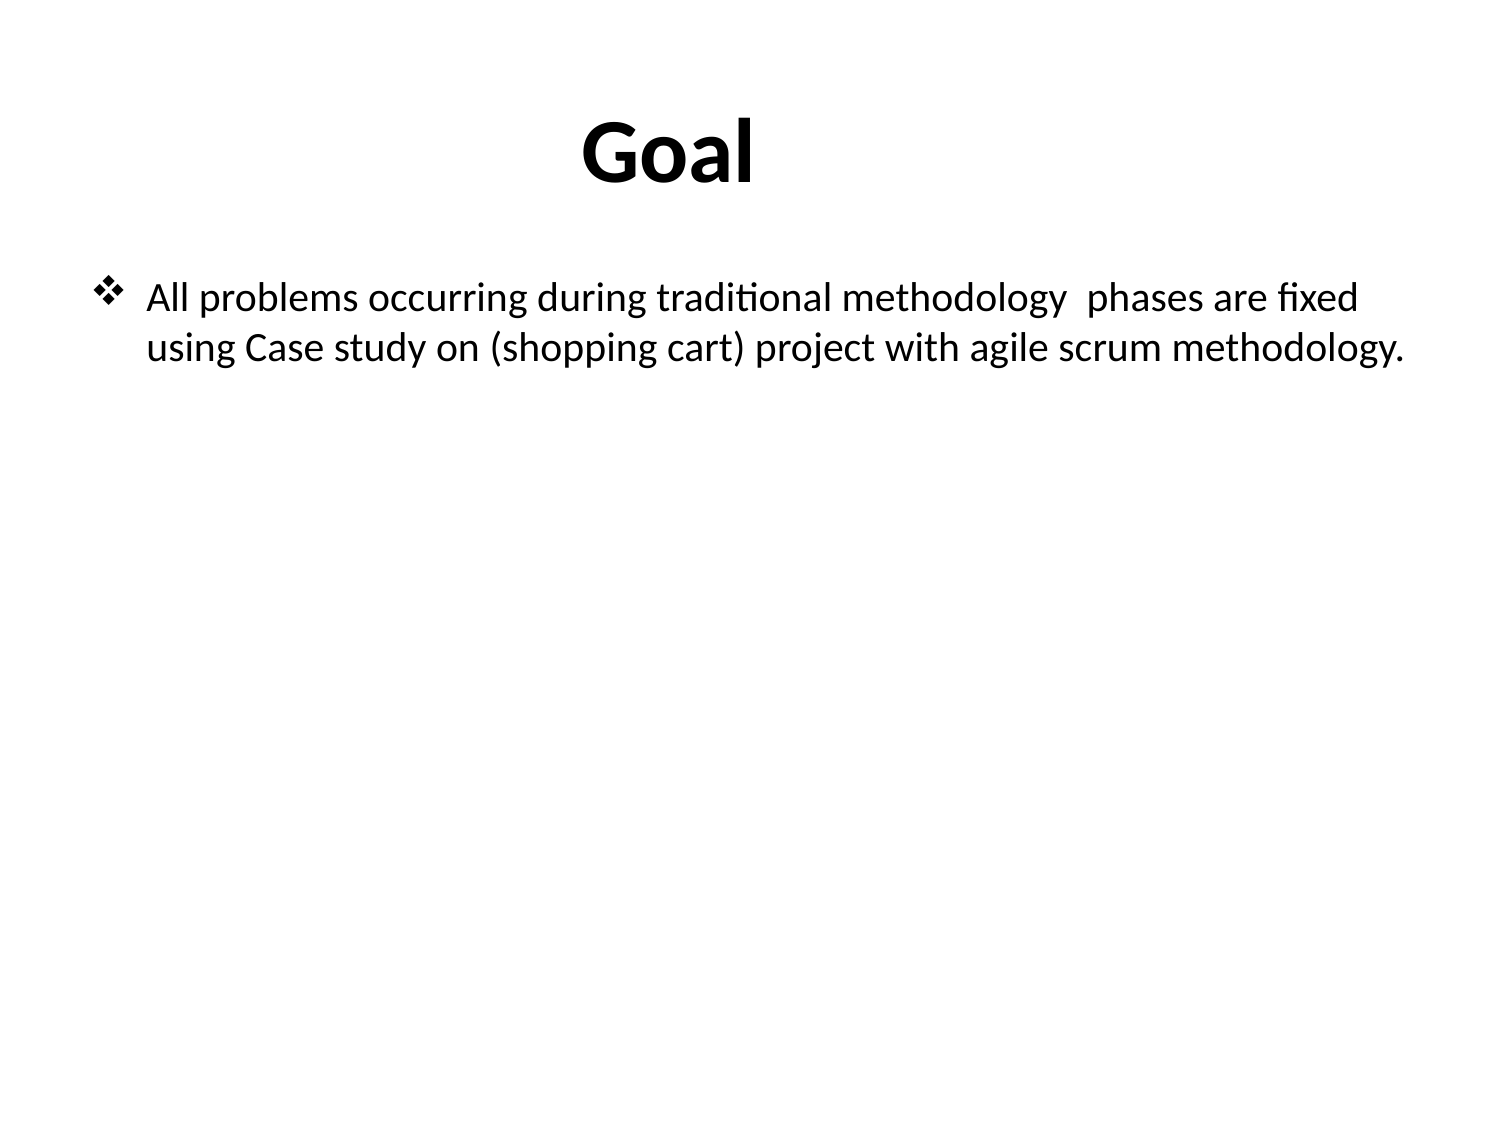

# Goal
All problems occurring during traditional methodology  phases are fixed using Case study on (shopping cart) project with agile scrum methodology.